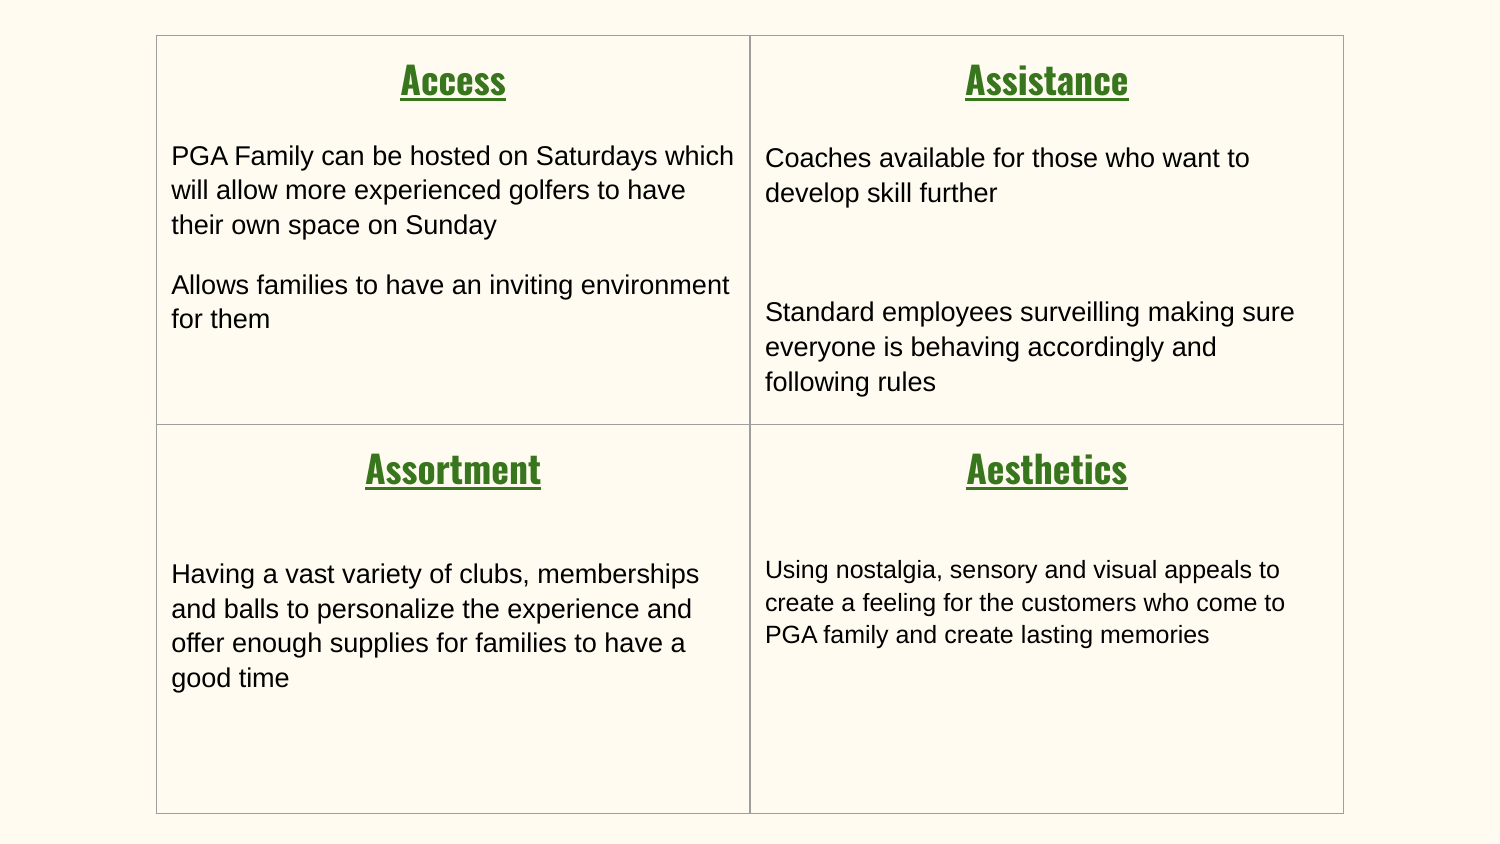

| Access PGA Family can be hosted on Saturdays which will allow more experienced golfers to have their own space on Sunday Allows families to have an inviting environment for them | Assistance Coaches available for those who want to develop skill further Standard employees surveilling making sure everyone is behaving accordingly and following rules |
| --- | --- |
| Assortment Having a vast variety of clubs, memberships and balls to personalize the experience and offer enough supplies for families to have a good time | Aesthetics Using nostalgia, sensory and visual appeals to create a feeling for the customers who come to PGA family and create lasting memories |